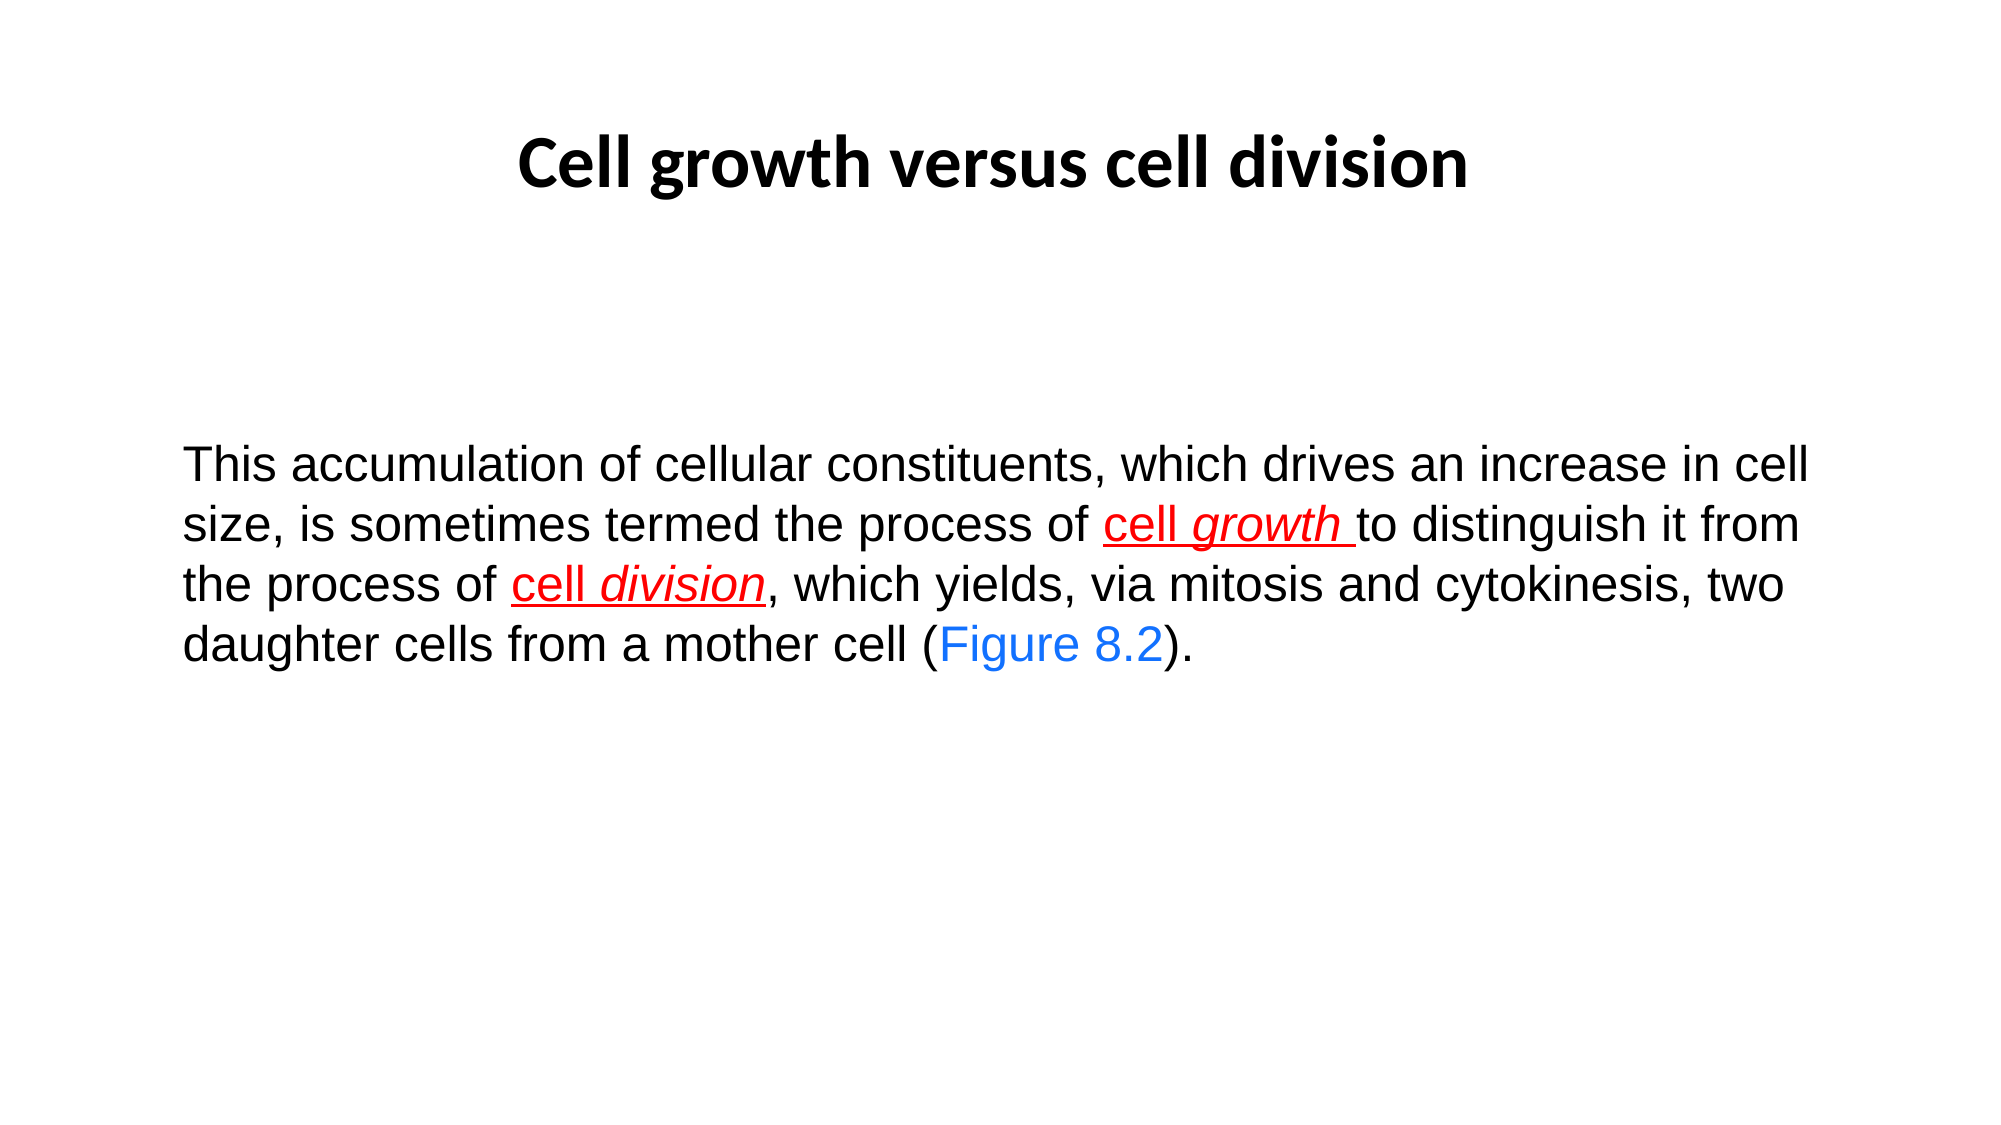

Cell growth versus cell division
This accumulation of cellular constituents, which drives an increase in cell size, is sometimes termed the process of cell growth to distinguish it from the process of cell division, which yields, via mitosis and cytokinesis, two daughter cells from a mother cell (Figure 8.2).